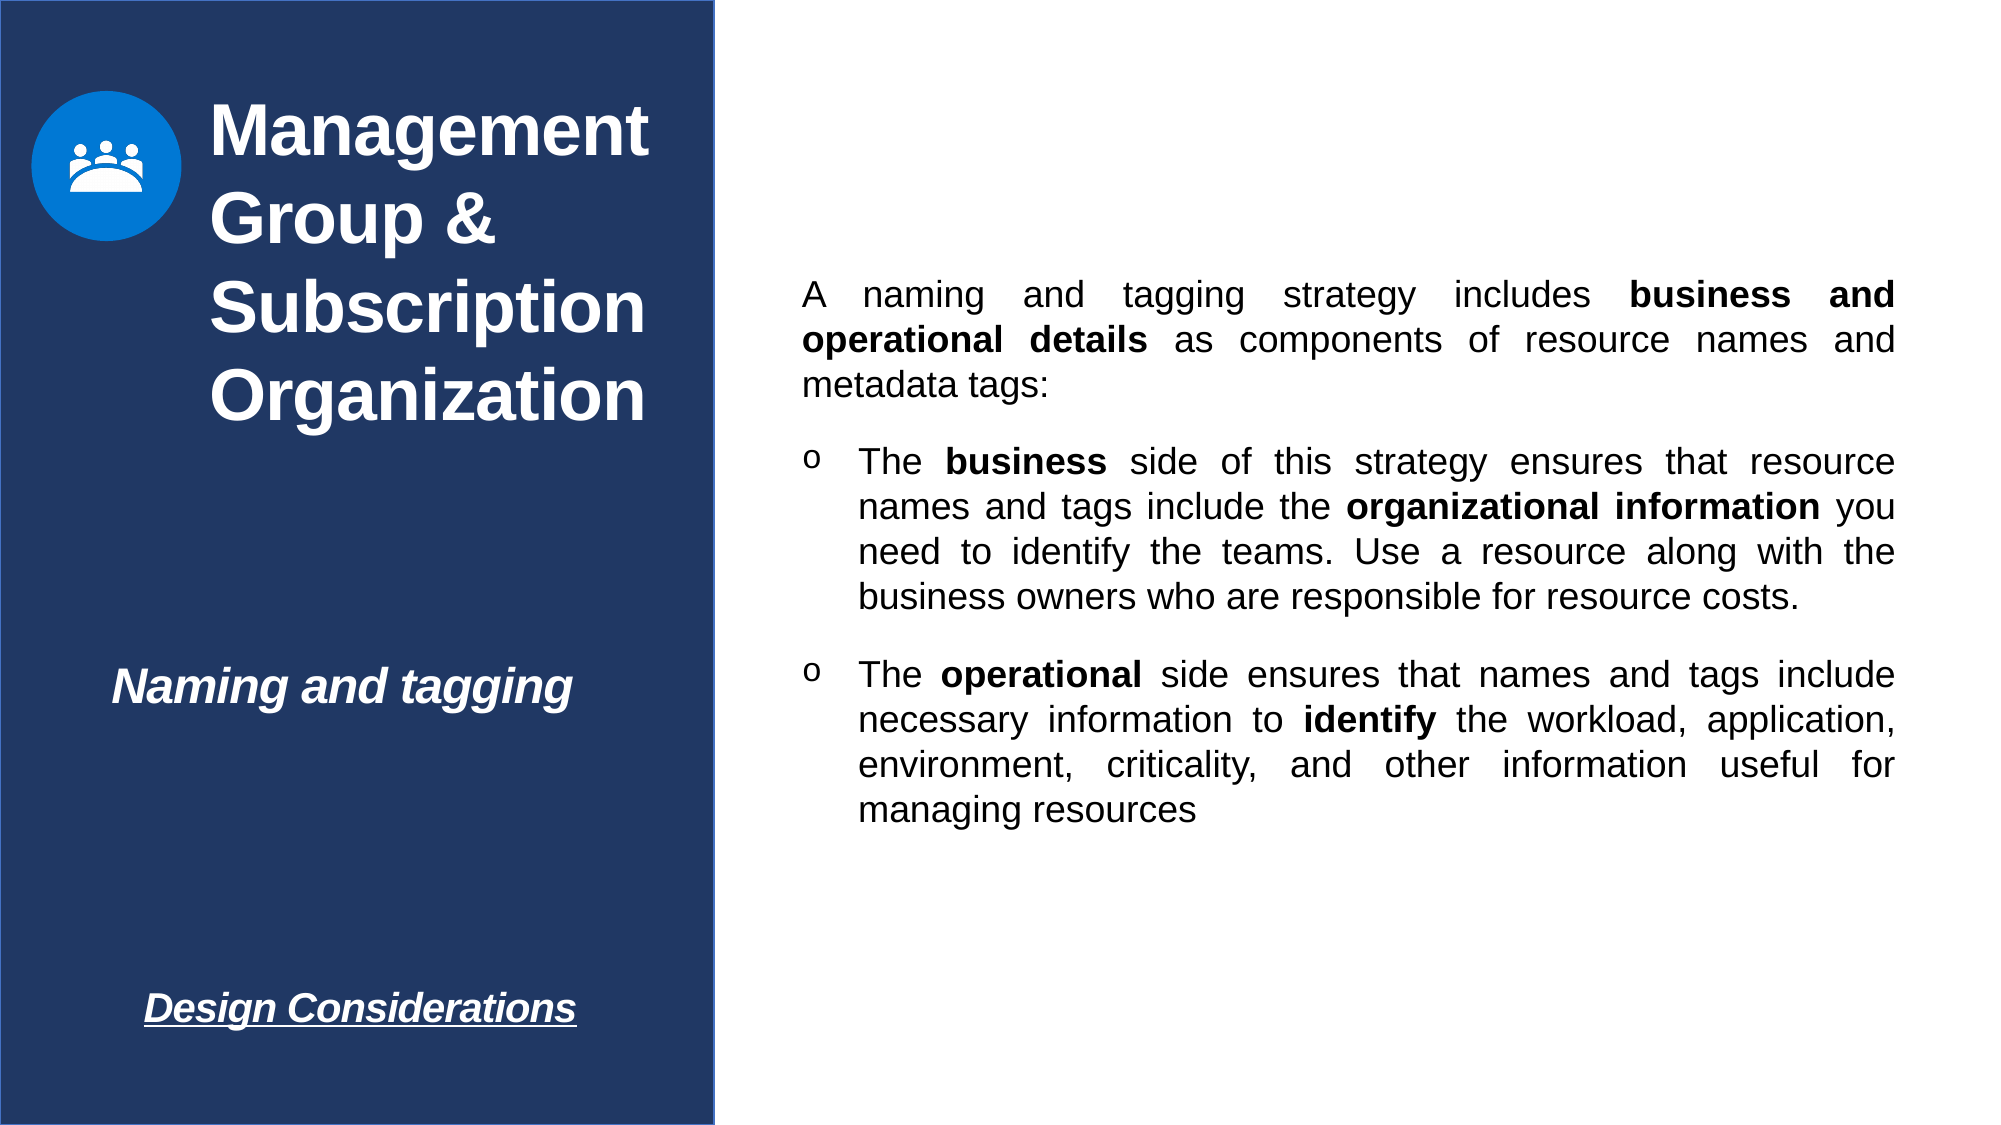

Management Group & Subscription Organization

A naming and tagging strategy includes business and operational details as components of resource names and metadata tags:
The business side of this strategy ensures that resource names and tags include the organizational information you need to identify the teams. Use a resource along with the business owners who are responsible for resource costs.
The operational side ensures that names and tags include necessary information to identify the workload, application, environment, criticality, and other information useful for managing resources
Naming and tagging
Design Considerations